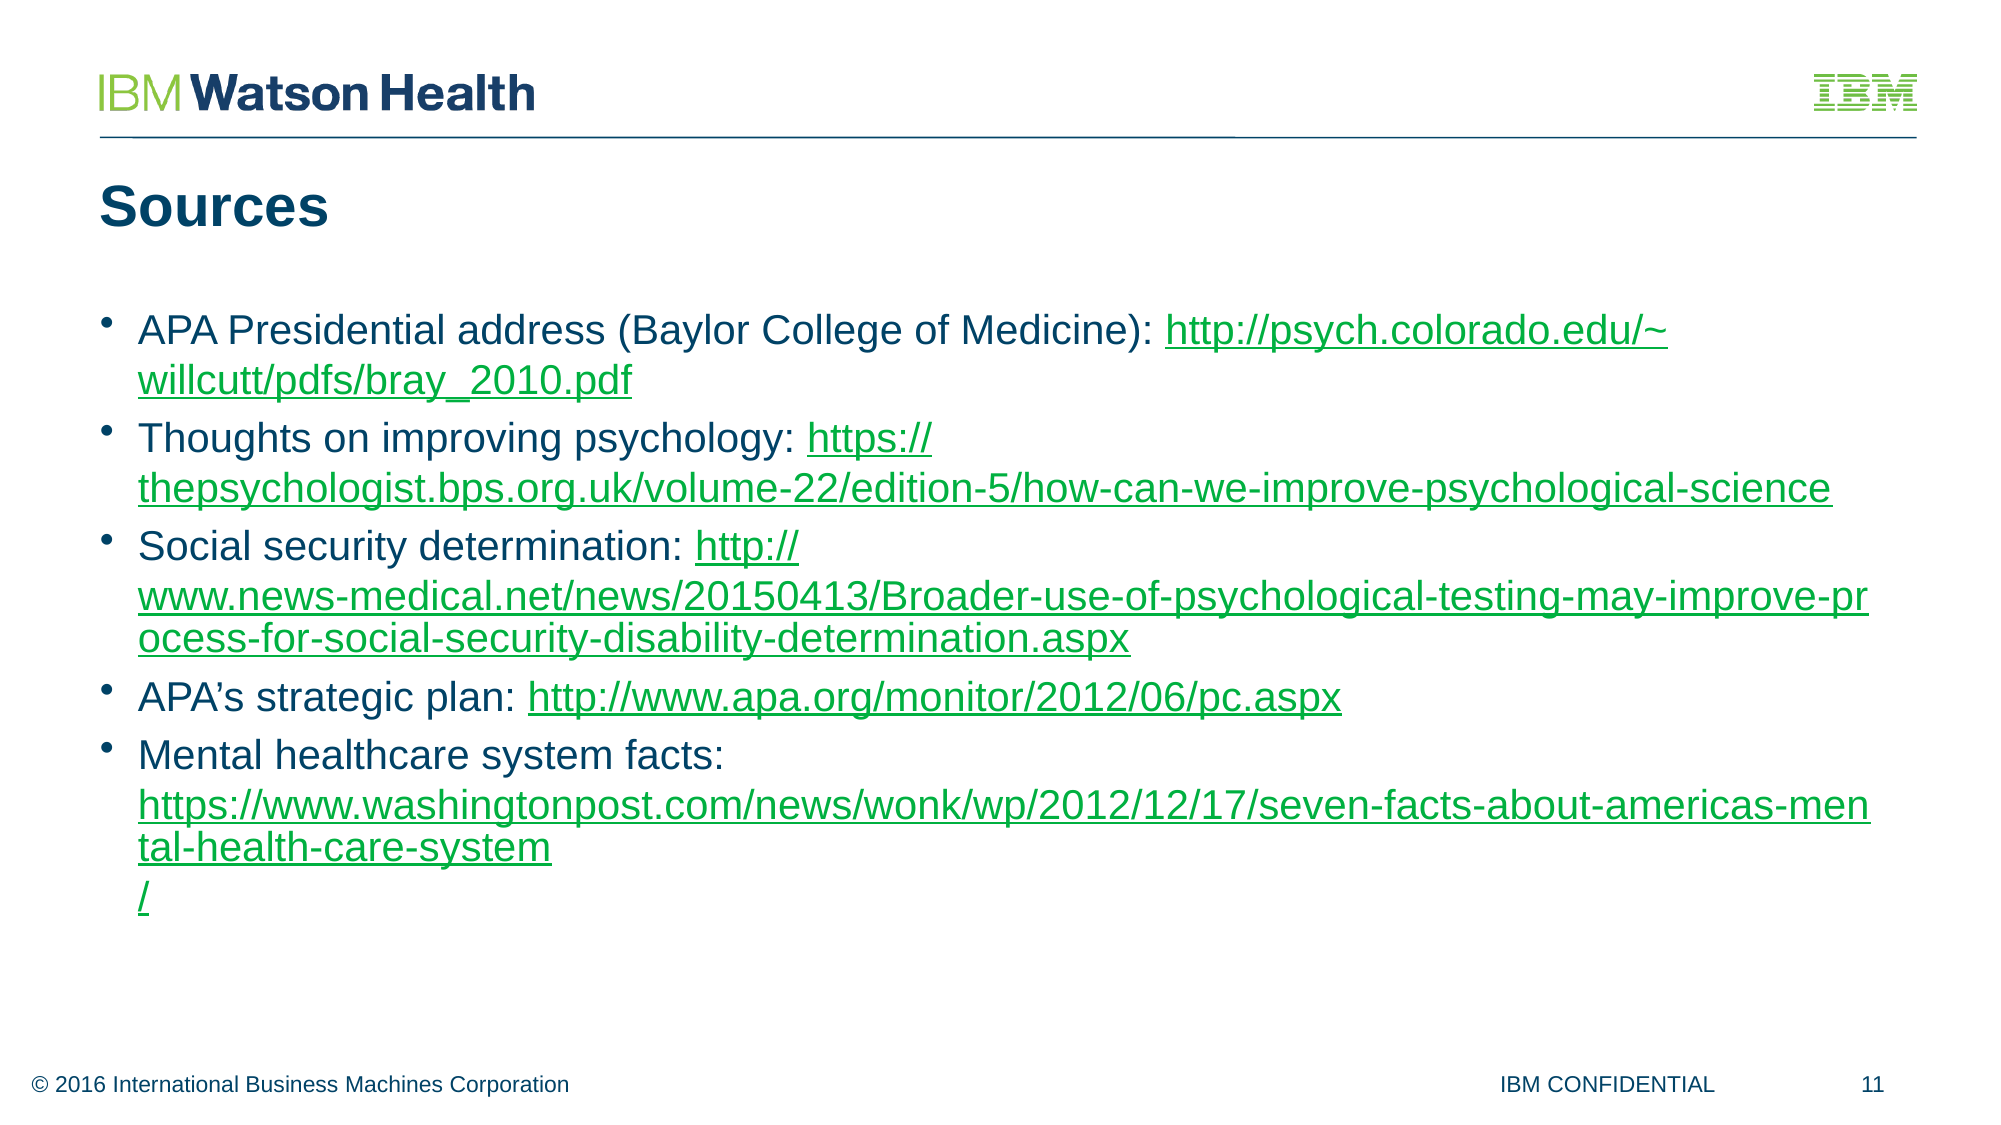

# Sources
APA Presidential address (Baylor College of Medicine): http://psych.colorado.edu/~willcutt/pdfs/bray_2010.pdf
Thoughts on improving psychology: https://thepsychologist.bps.org.uk/volume-22/edition-5/how-can-we-improve-psychological-science
Social security determination: http://www.news-medical.net/news/20150413/Broader-use-of-psychological-testing-may-improve-process-for-social-security-disability-determination.aspx
APA’s strategic plan: http://www.apa.org/monitor/2012/06/pc.aspx
Mental healthcare system facts: https://www.washingtonpost.com/news/wonk/wp/2012/12/17/seven-facts-about-americas-mental-health-care-system/

11
© 2016 International Business Machines Corporation